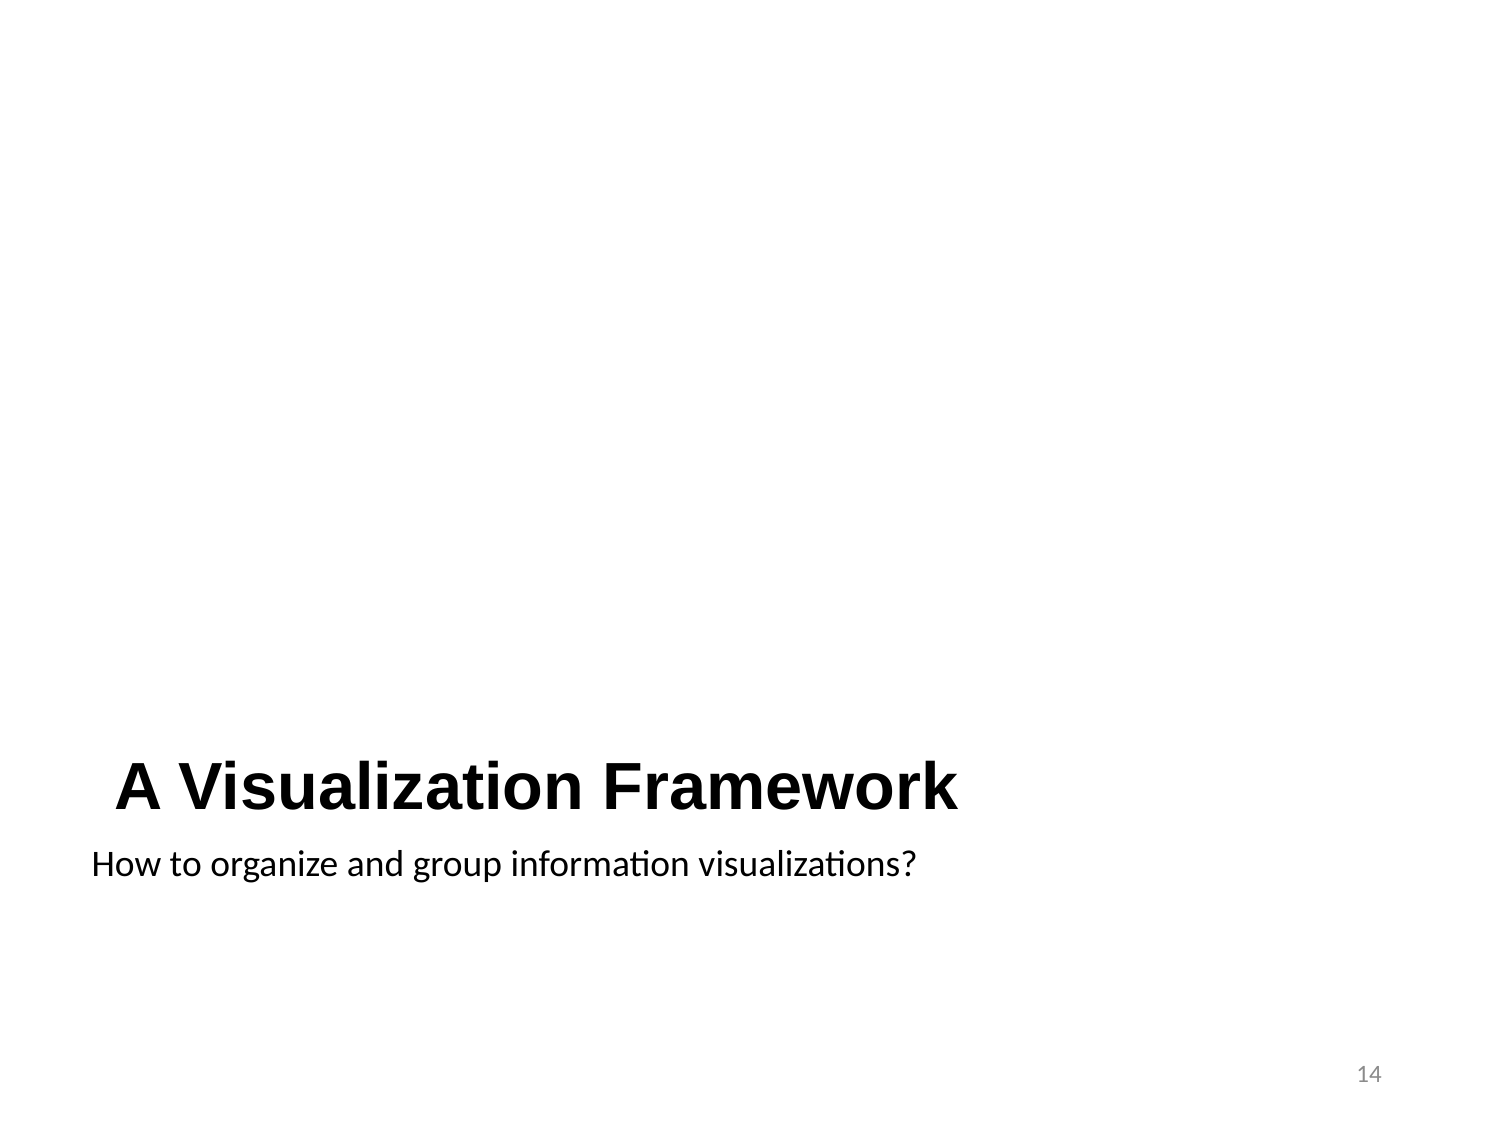

A Visualization Framework
How to organize and group information visualizations?
14